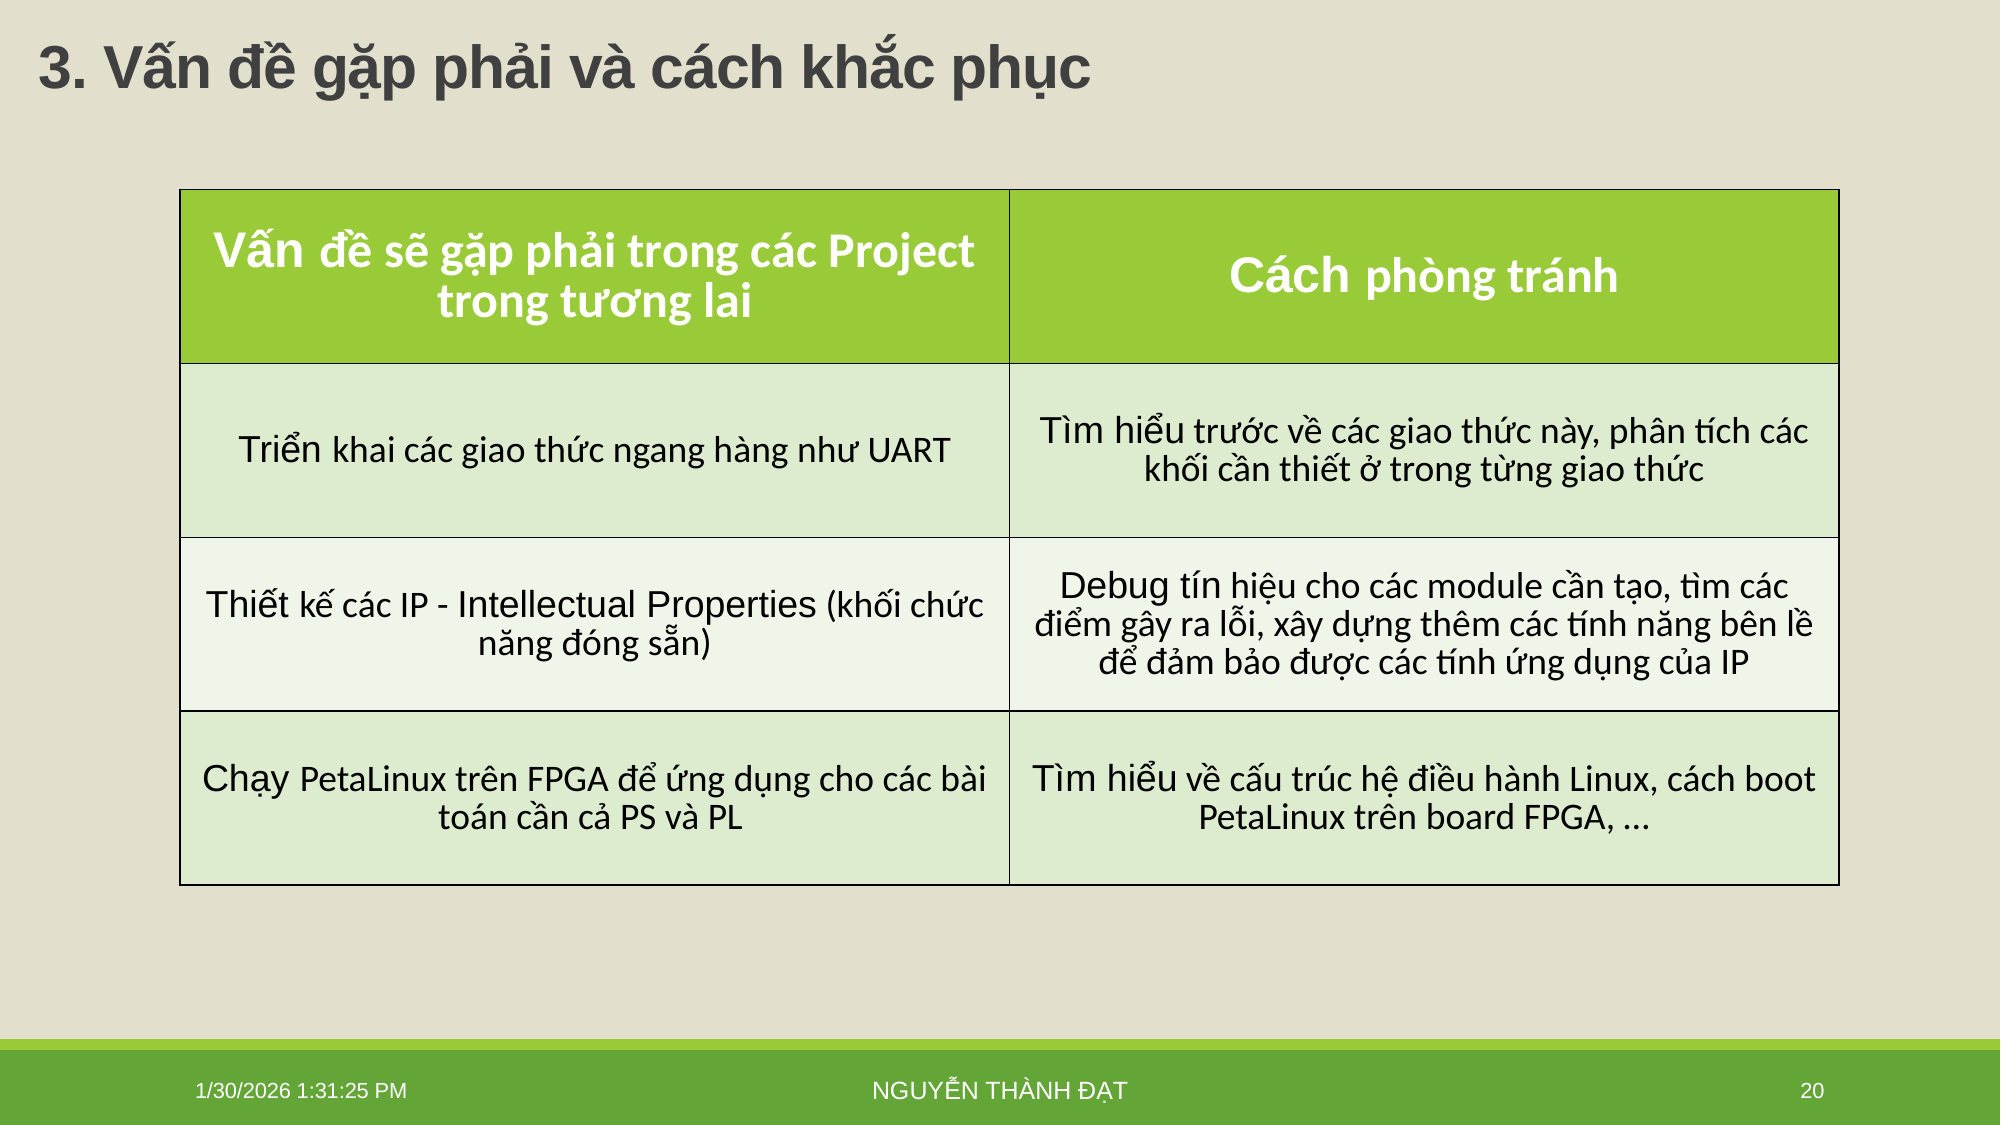

# 3. Vấn đề gặp phải và cách khắc phục
| Vấn đề sẽ gặp phải trong các Project trong tương lai | Cách phòng tránh |
| --- | --- |
| Triển khai các giao thức ngang hàng như UART | Tìm hiểu trước về các giao thức này, phân tích các khối cần thiết ở trong từng giao thức |
| Thiết kế các IP - Intellectual Properties (khối chức năng đóng sẵn) | Debug tín hiệu cho các module cần tạo, tìm các điểm gây ra lỗi, xây dựng thêm các tính năng bên lề để đảm bảo được các tính ứng dụng của IP |
| Chạy PetaLinux trên FPGA để ứng dụng cho các bài toán cần cả PS và PL | Tìm hiểu về cấu trúc hệ điều hành Linux, cách boot PetaLinux trên board FPGA, … |
1/30/2026 1:31:25 PM
Nguyễn Thành Đạt
20